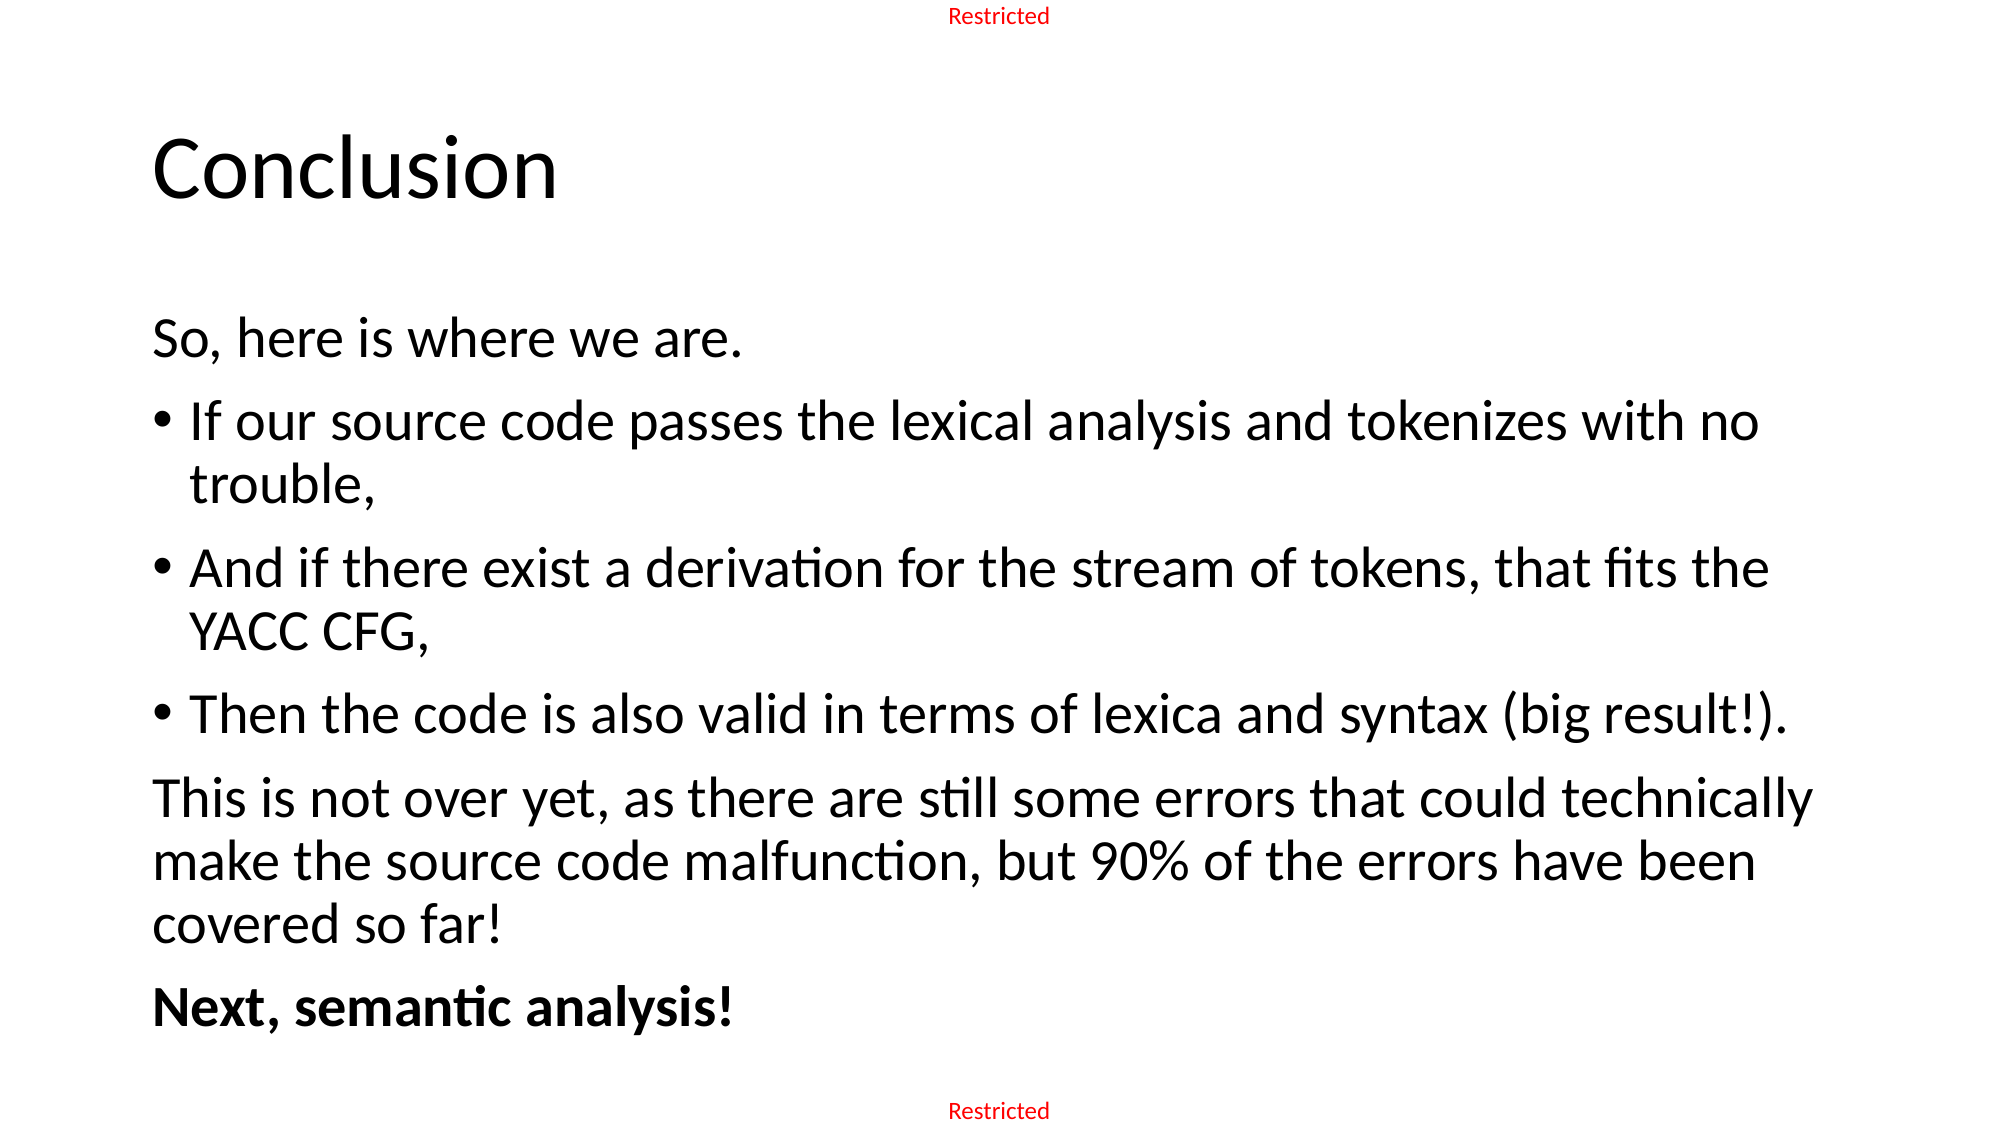

# Conclusion
So, here is where we are.
If our source code passes the lexical analysis and tokenizes with no trouble,
And if there exist a derivation for the stream of tokens, that fits the YACC CFG,
Then the code is also valid in terms of lexica and syntax (big result!).
This is not over yet, as there are still some errors that could technically make the source code malfunction, but 90% of the errors have been covered so far!
Next, semantic analysis!